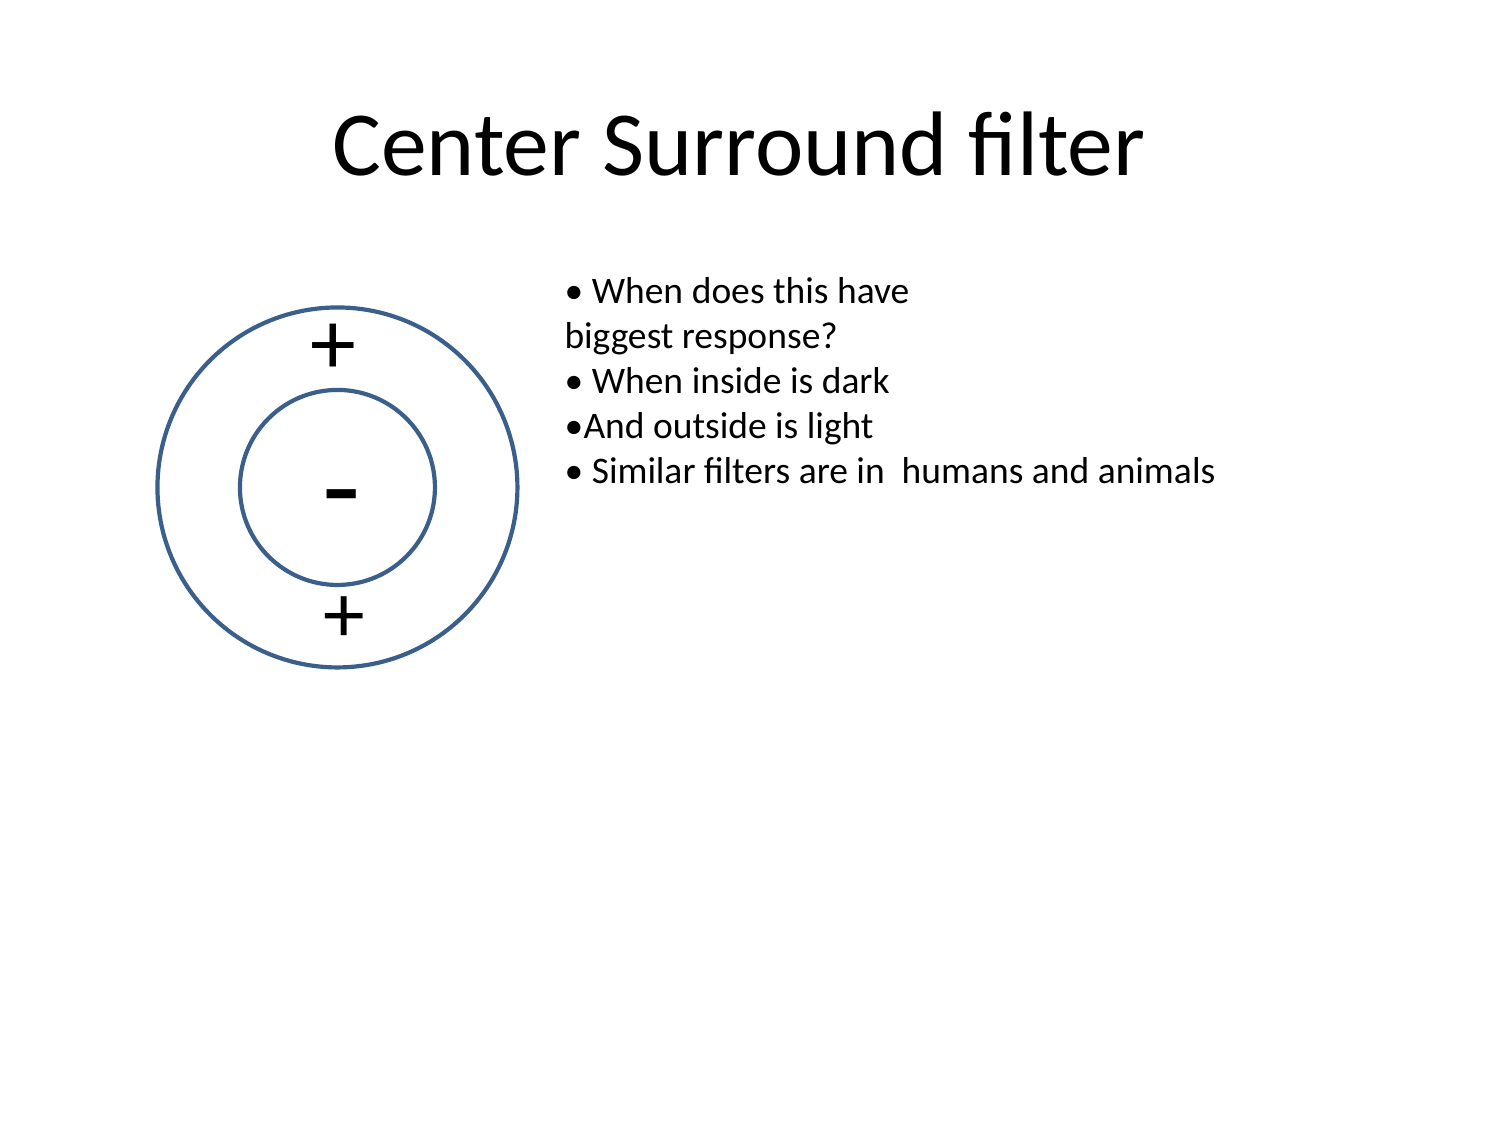

# Center Surround filter
• When does this have
biggest response?
• When inside is dark
•And outside is light
• Similar filters are in  humans and animals
+

-
+